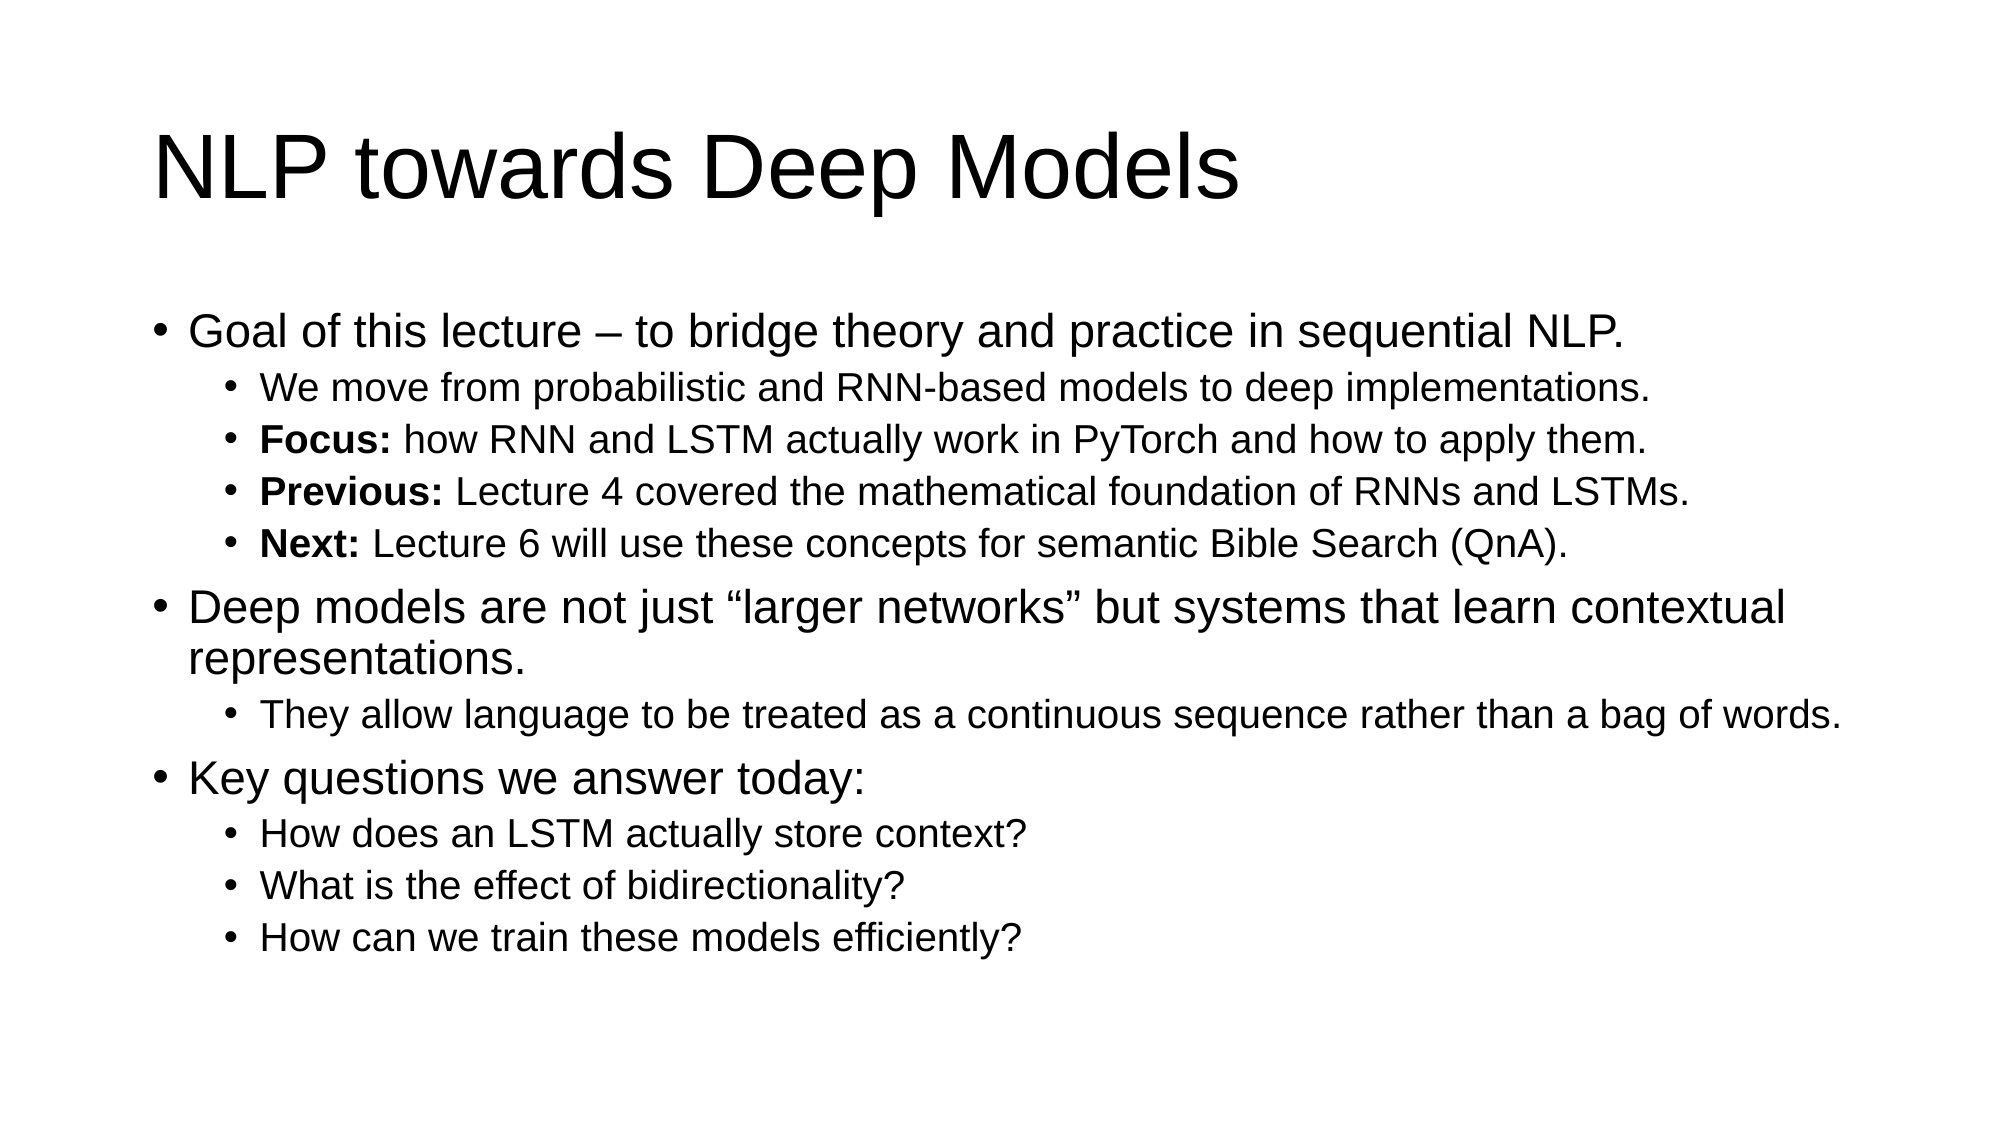

# NLP towards Deep Models
Goal of this lecture – to bridge theory and practice in sequential NLP.
We move from probabilistic and RNN-based models to deep implementations.
Focus: how RNN and LSTM actually work in PyTorch and how to apply them.
Previous: Lecture 4 covered the mathematical foundation of RNNs and LSTMs.
Next: Lecture 6 will use these concepts for semantic Bible Search (QnA).
Deep models are not just “larger networks” but systems that learn contextual representations.
They allow language to be treated as a continuous sequence rather than a bag of words.
Key questions we answer today:
How does an LSTM actually store context?
What is the effect of bidirectionality?
How can we train these models efficiently?